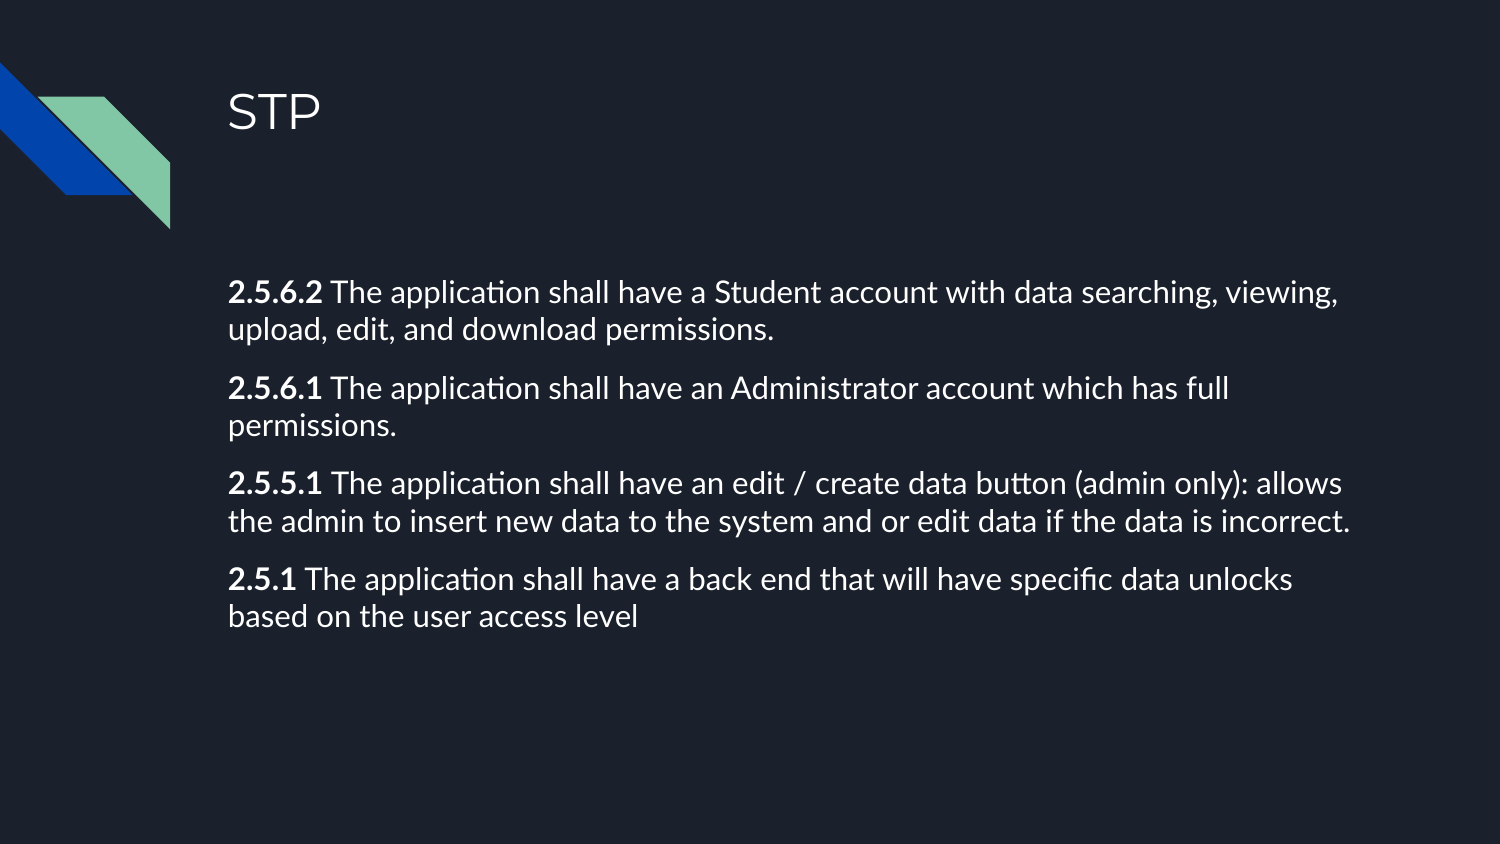

# STP
2.5.6.2 The application shall have a Student account with data searching, viewing, upload, edit, and download permissions.
2.5.6.1 The application shall have an Administrator account which has full permissions.
2.5.5.1 The application shall have an edit / create data button (admin only): allows the admin to insert new data to the system and or edit data if the data is incorrect.
2.5.1 The application shall have a back end that will have specific data unlocks based on the user access level